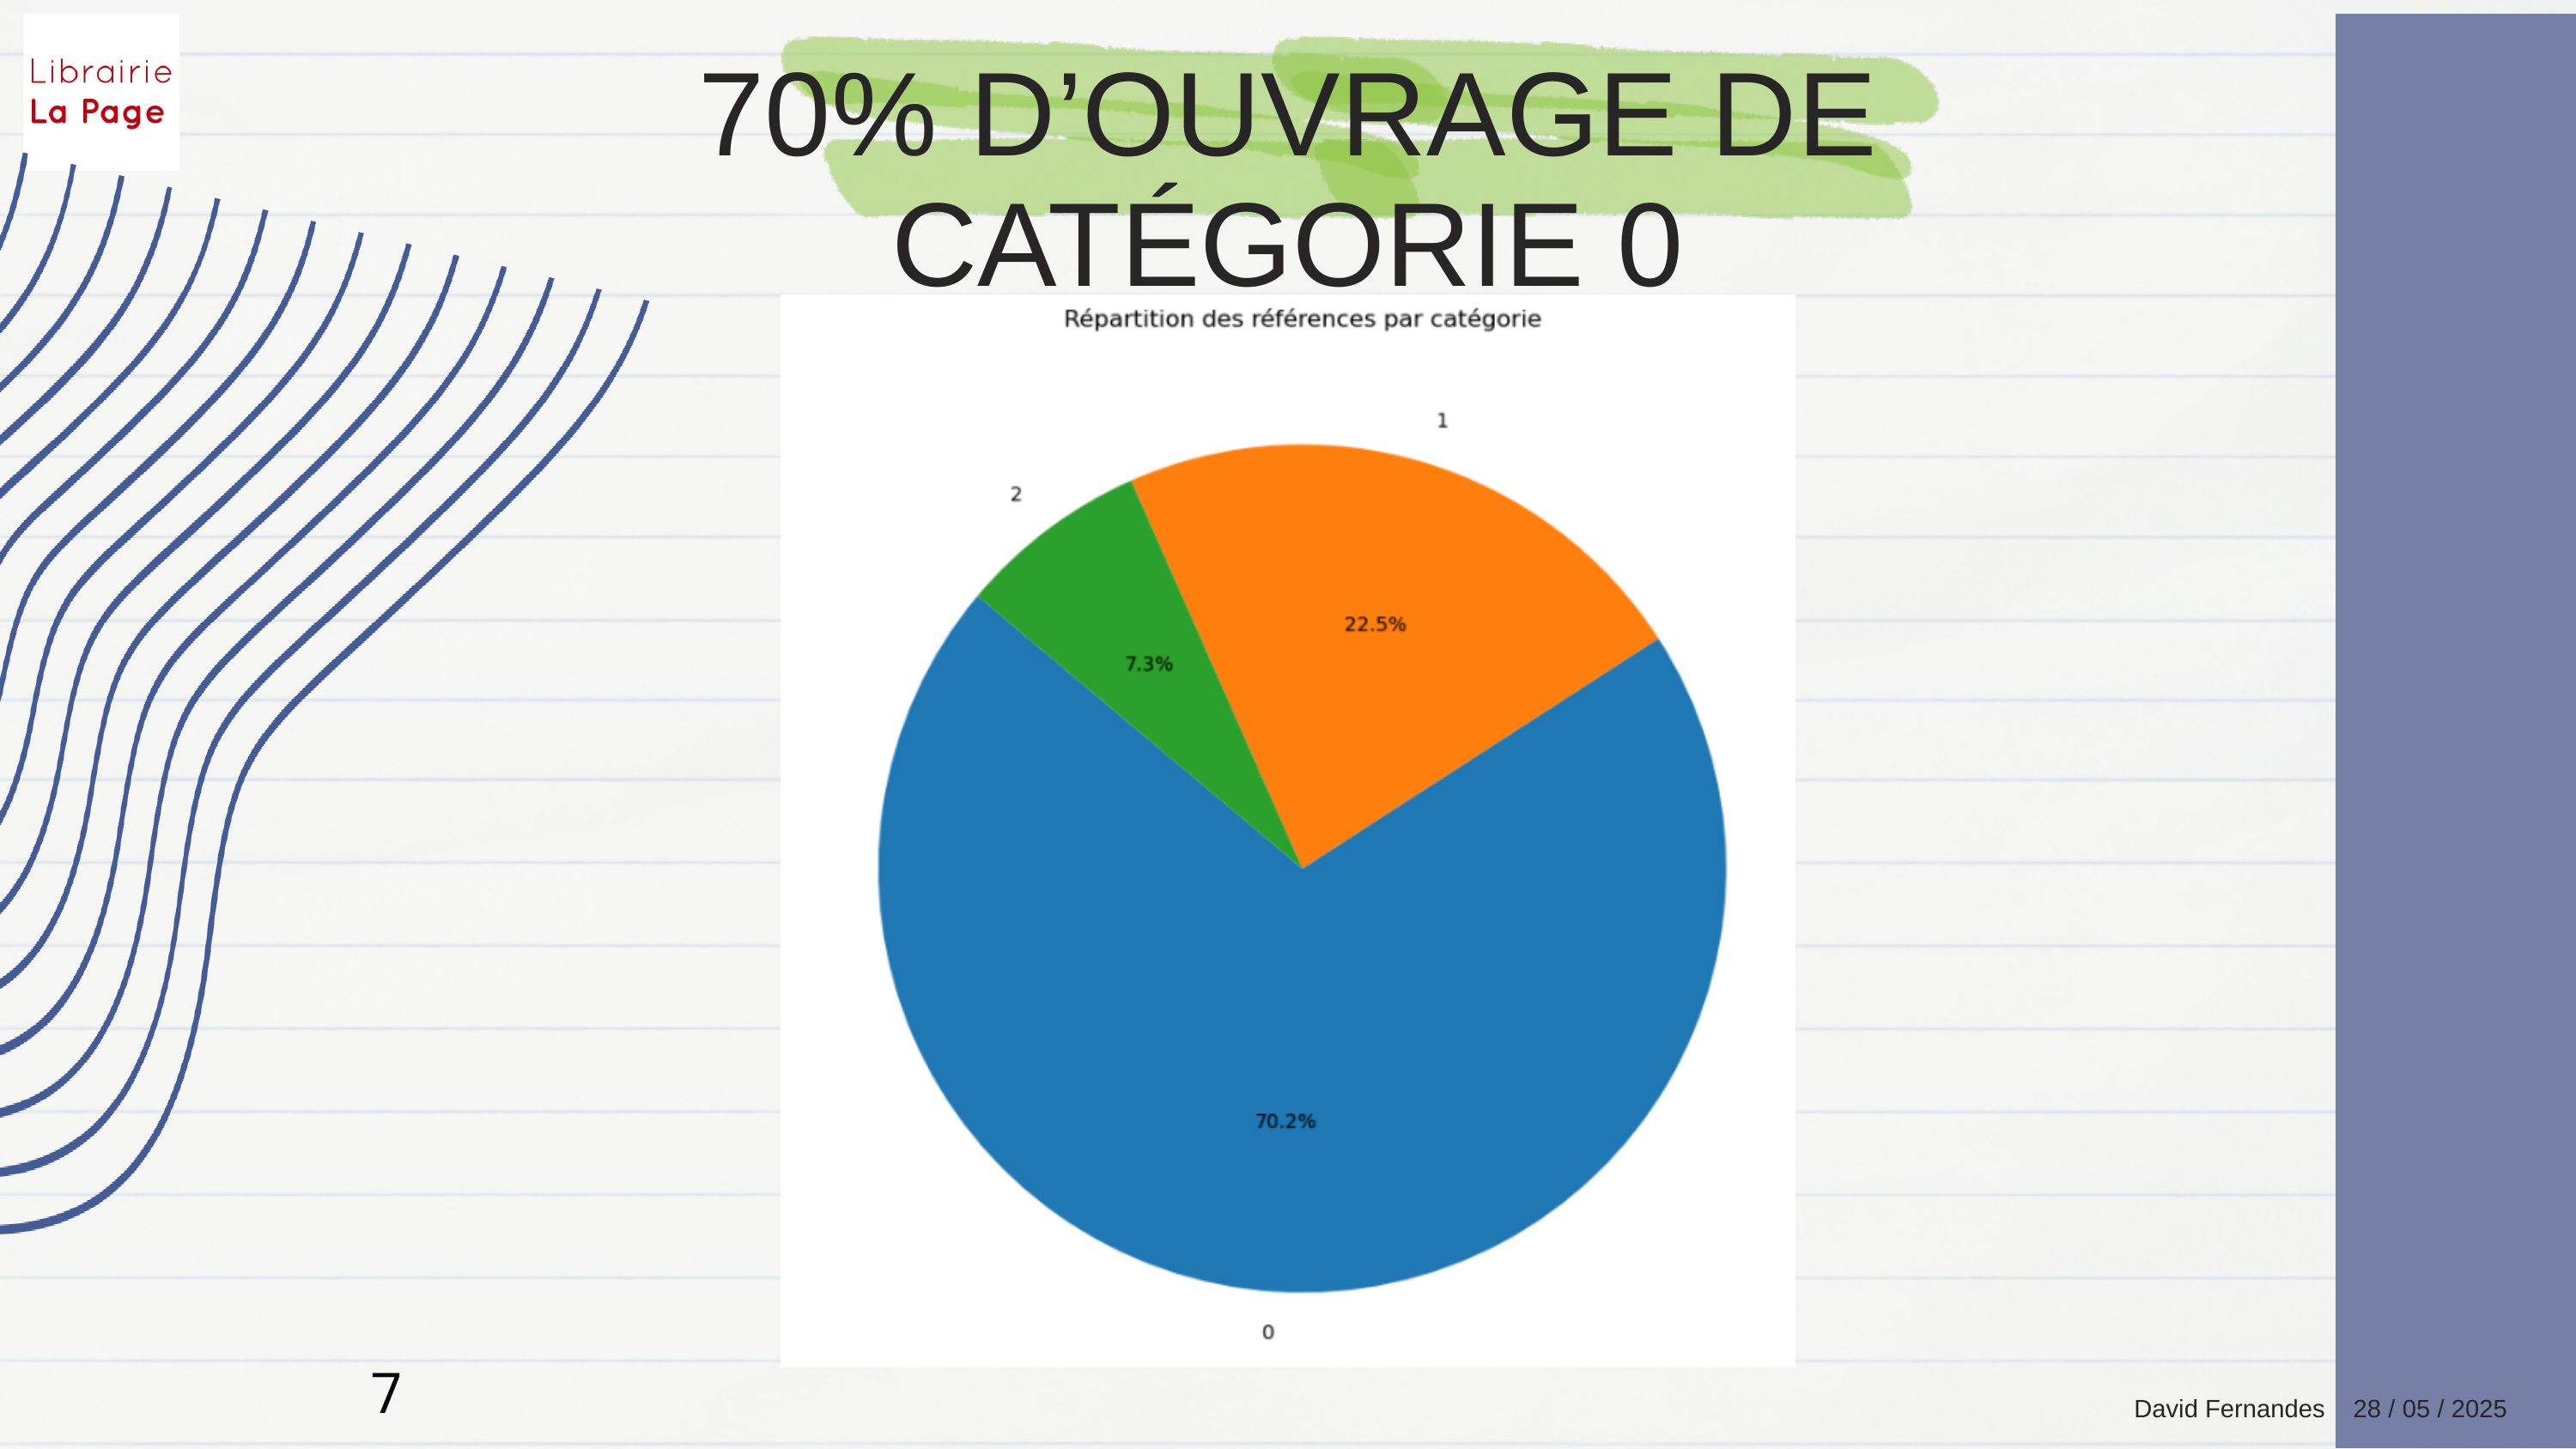

70% D’OUVRAGE DE CATÉGORIE 0

7
David Fernandes    28 / 05 / 2025